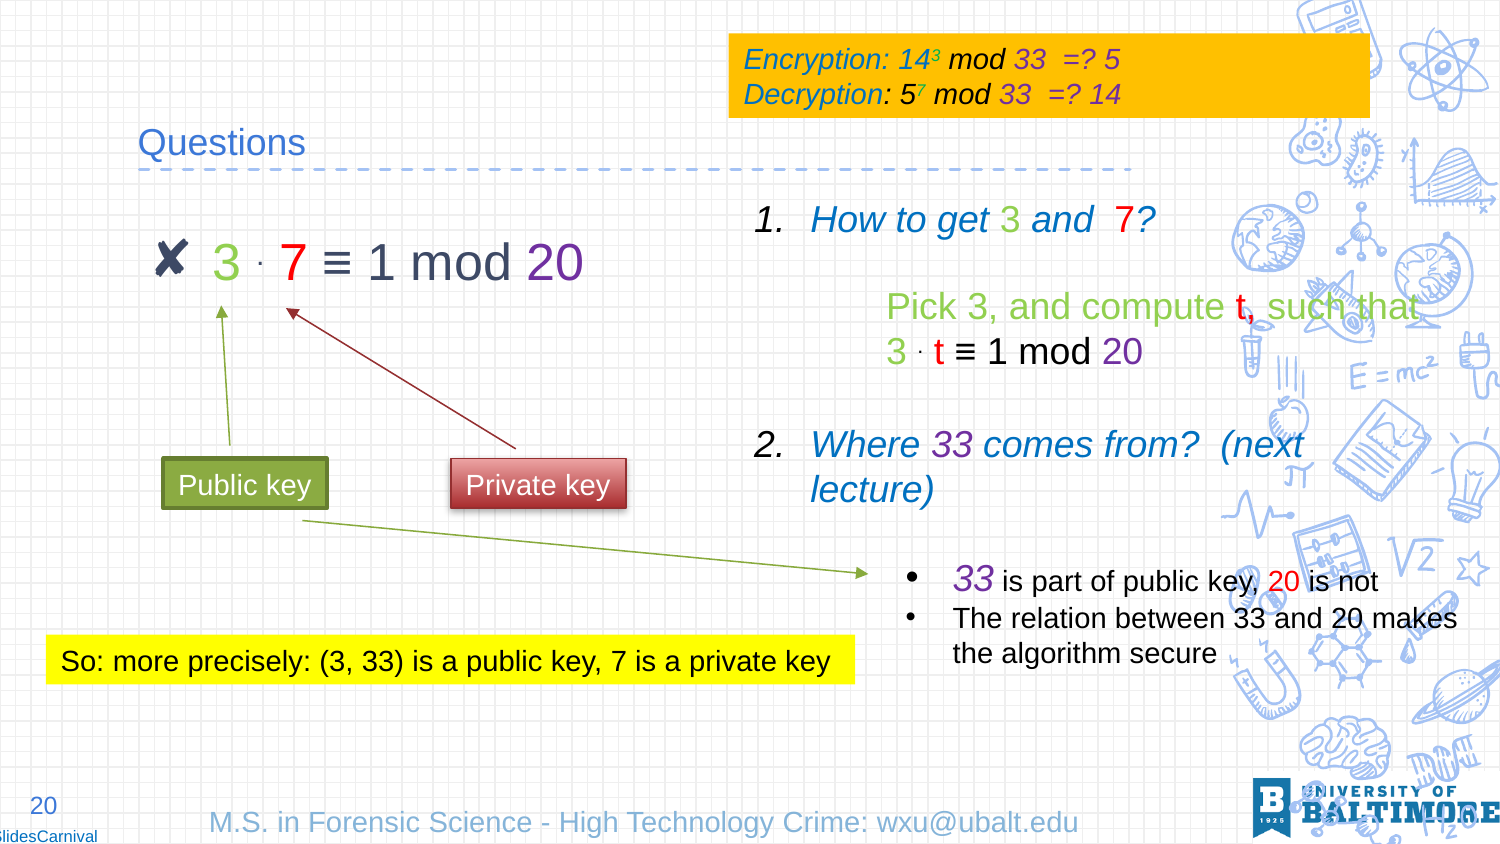

Encryption: 143 mod 33  =? 5
Decryption: 57 mod 33  =? 14
# Questions
How to get 3 and  7?

Where 33 comes from?  (next lecture)
3 . 7 ≡ 1 mod 20

Pick 3, and compute t, such that
3 . t ≡ 1 mod 20
Public key
Private key
33 is part of public key, 20 is not
The relation between 33 and 20 makes the algorithm secure
So: more precisely: (3, 33) is a public key, 7 is a private key
20